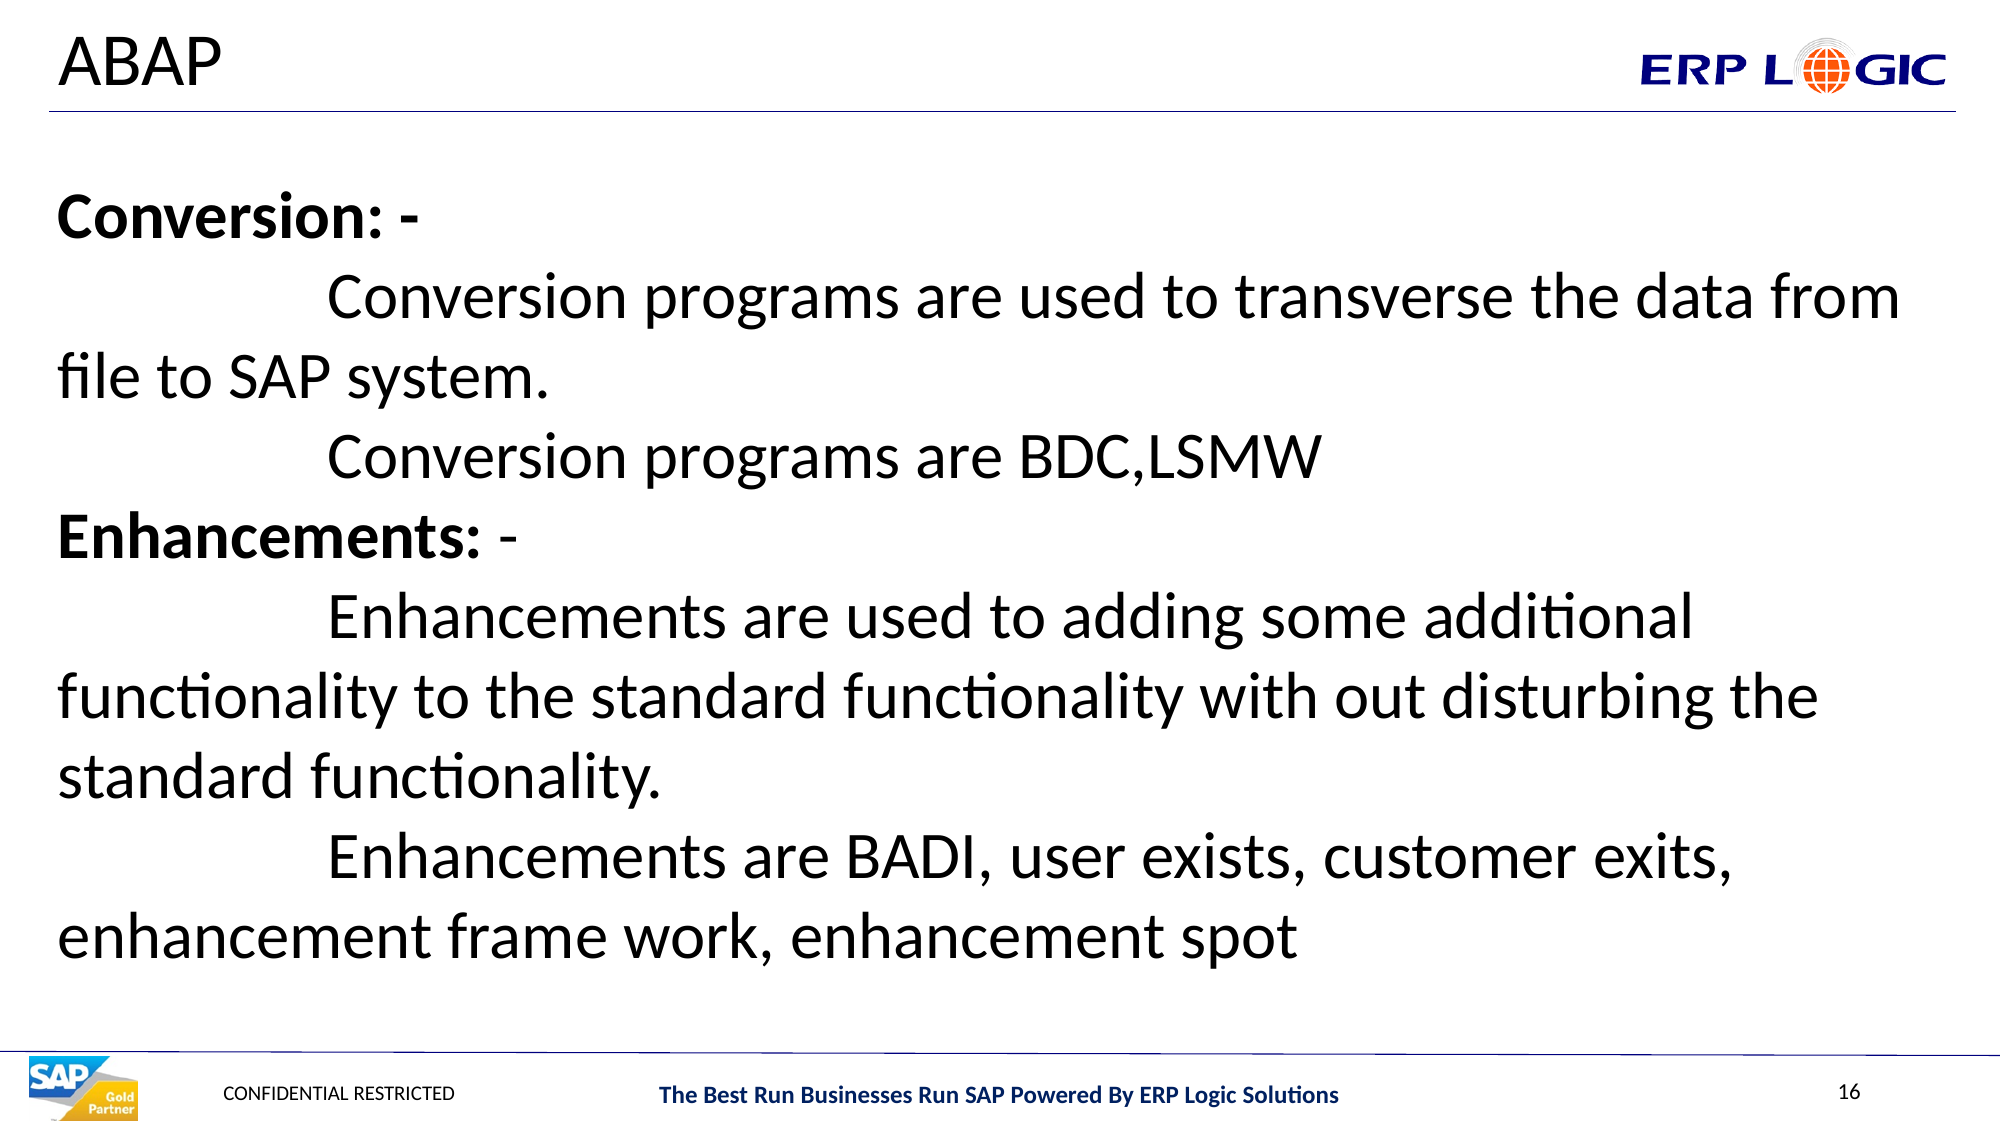

# ABAP
Conversion: -
                  Conversion programs are used to transverse the data from file to SAP system.
                  Conversion programs are BDC,LSMW
Enhancements: -
                  Enhancements are used to adding some additional functionality to the standard functionality with out disturbing the standard functionality.
                  Enhancements are BADI, user exists, customer exits, enhancement frame work, enhancement spot